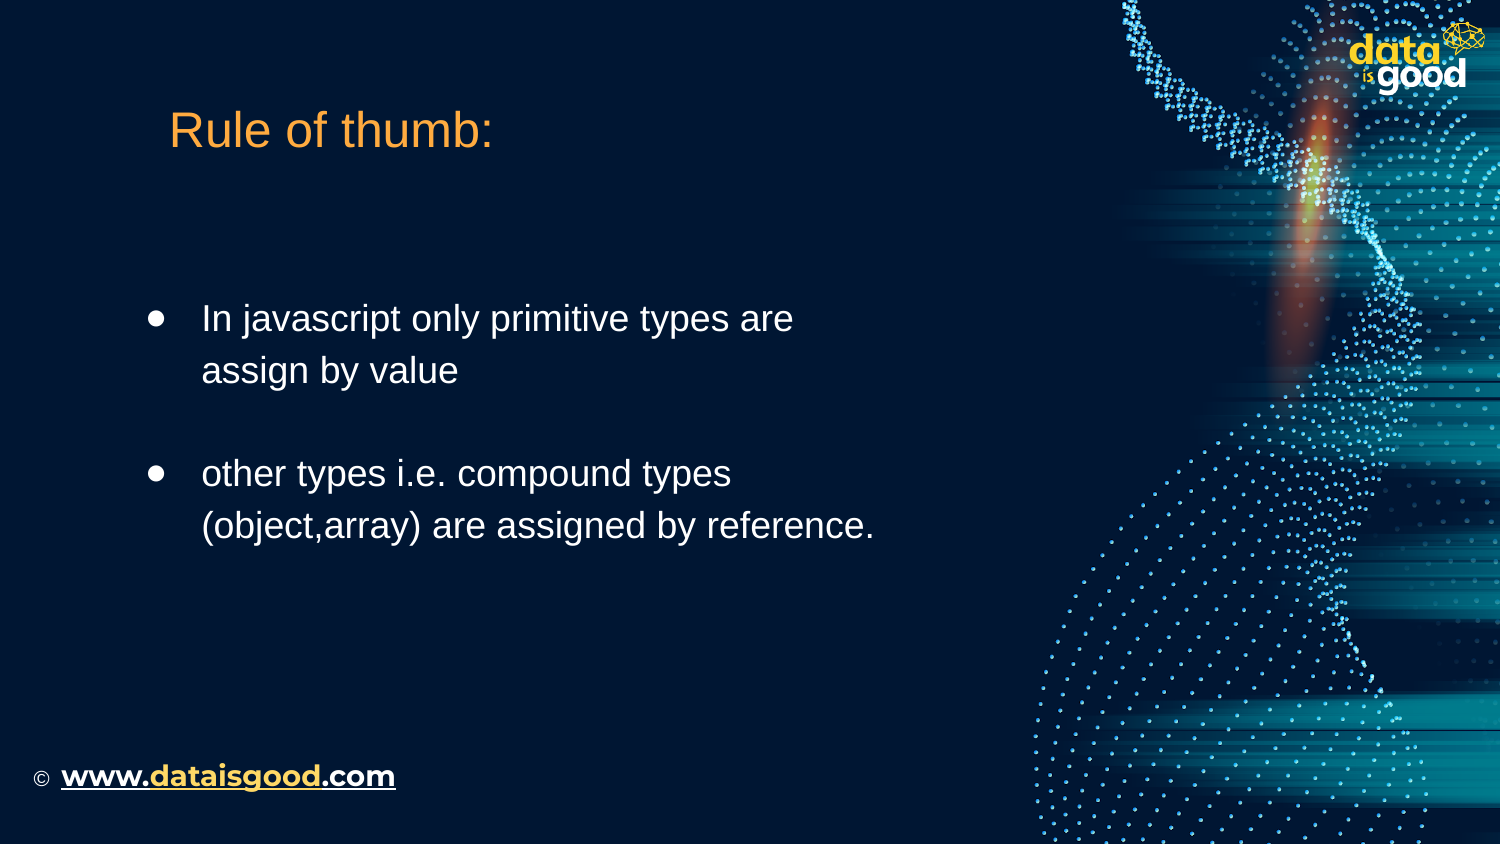

# Rule of thumb:

In javascript only primitive types are assign by value

other types i.e. compound types (object,array) are assigned by reference.